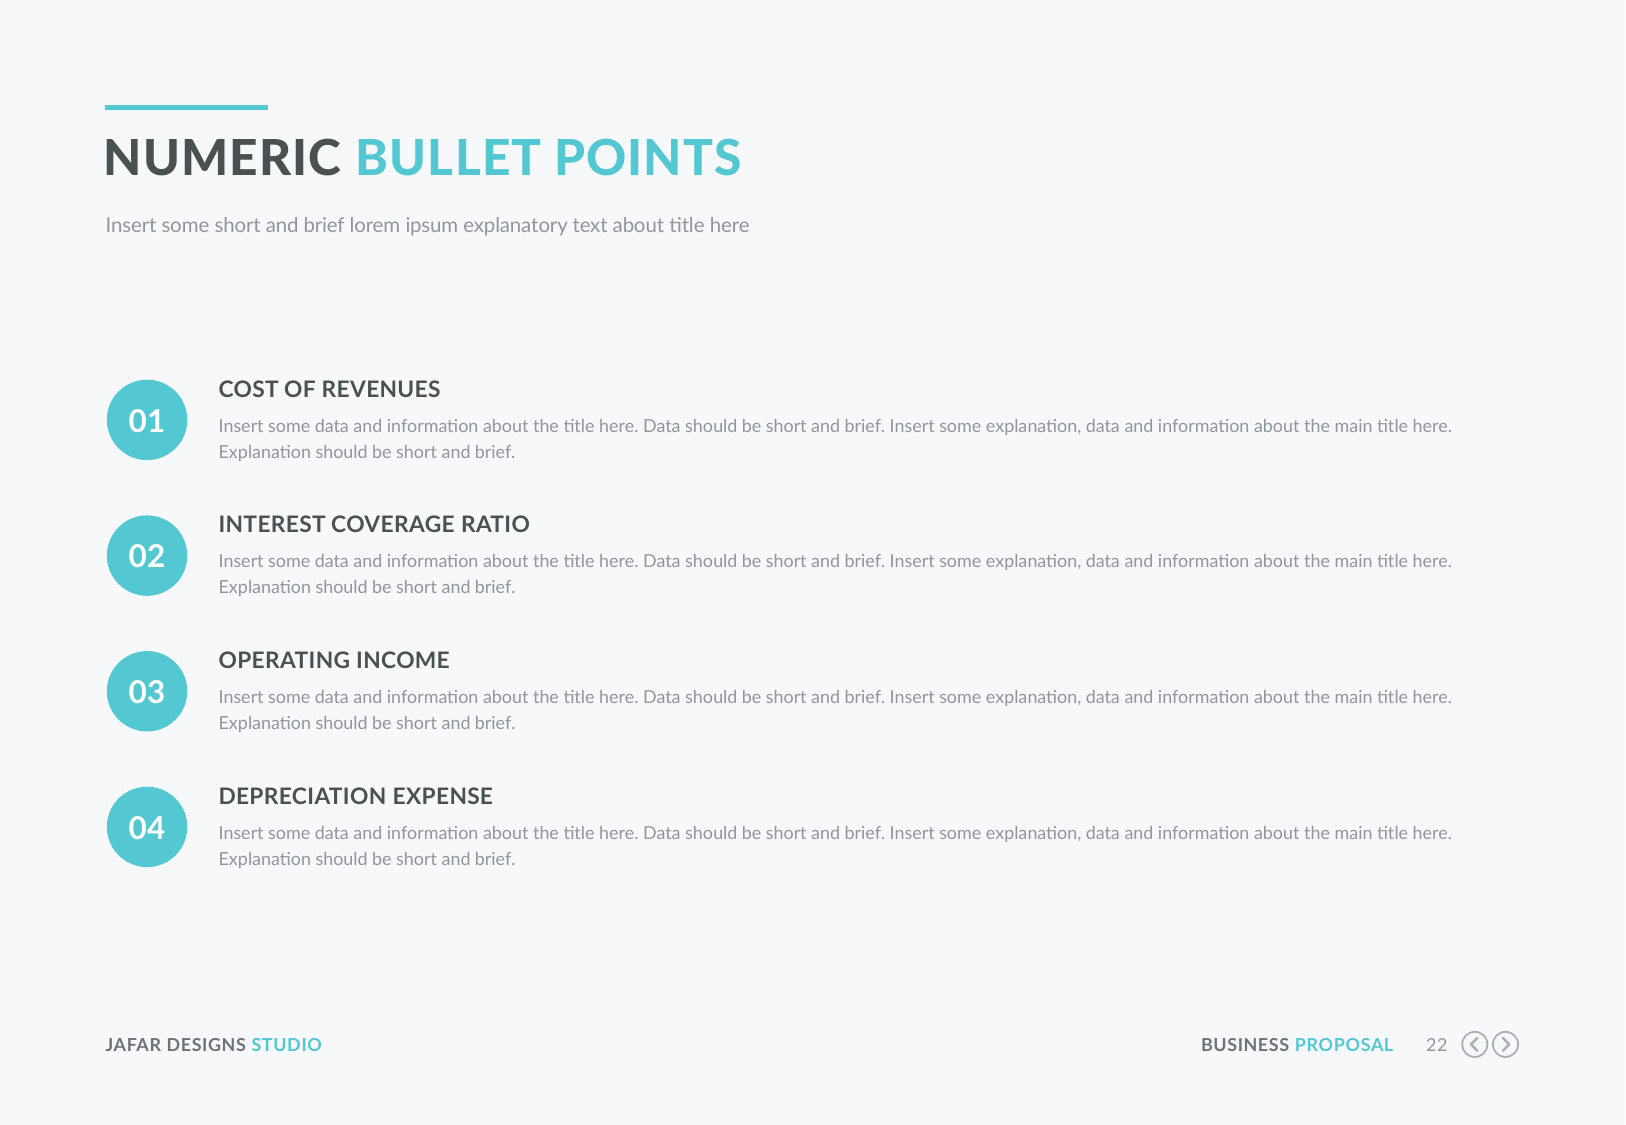

Numeric Bullet Points
Insert some short and brief lorem ipsum explanatory text about title here
Cost of Revenues
Insert some data and information about the title here. Data should be short and brief. Insert some explanation, data and information about the main title here. Explanation should be short and brief.

01
Interest coverage ratio
Insert some data and information about the title here. Data should be short and brief. Insert some explanation, data and information about the main title here. Explanation should be short and brief.

02
Operating income
Insert some data and information about the title here. Data should be short and brief. Insert some explanation, data and information about the main title here. Explanation should be short and brief.

03
Depreciation expense
Insert some data and information about the title here. Data should be short and brief. Insert some explanation, data and information about the main title here. Explanation should be short and brief.

04